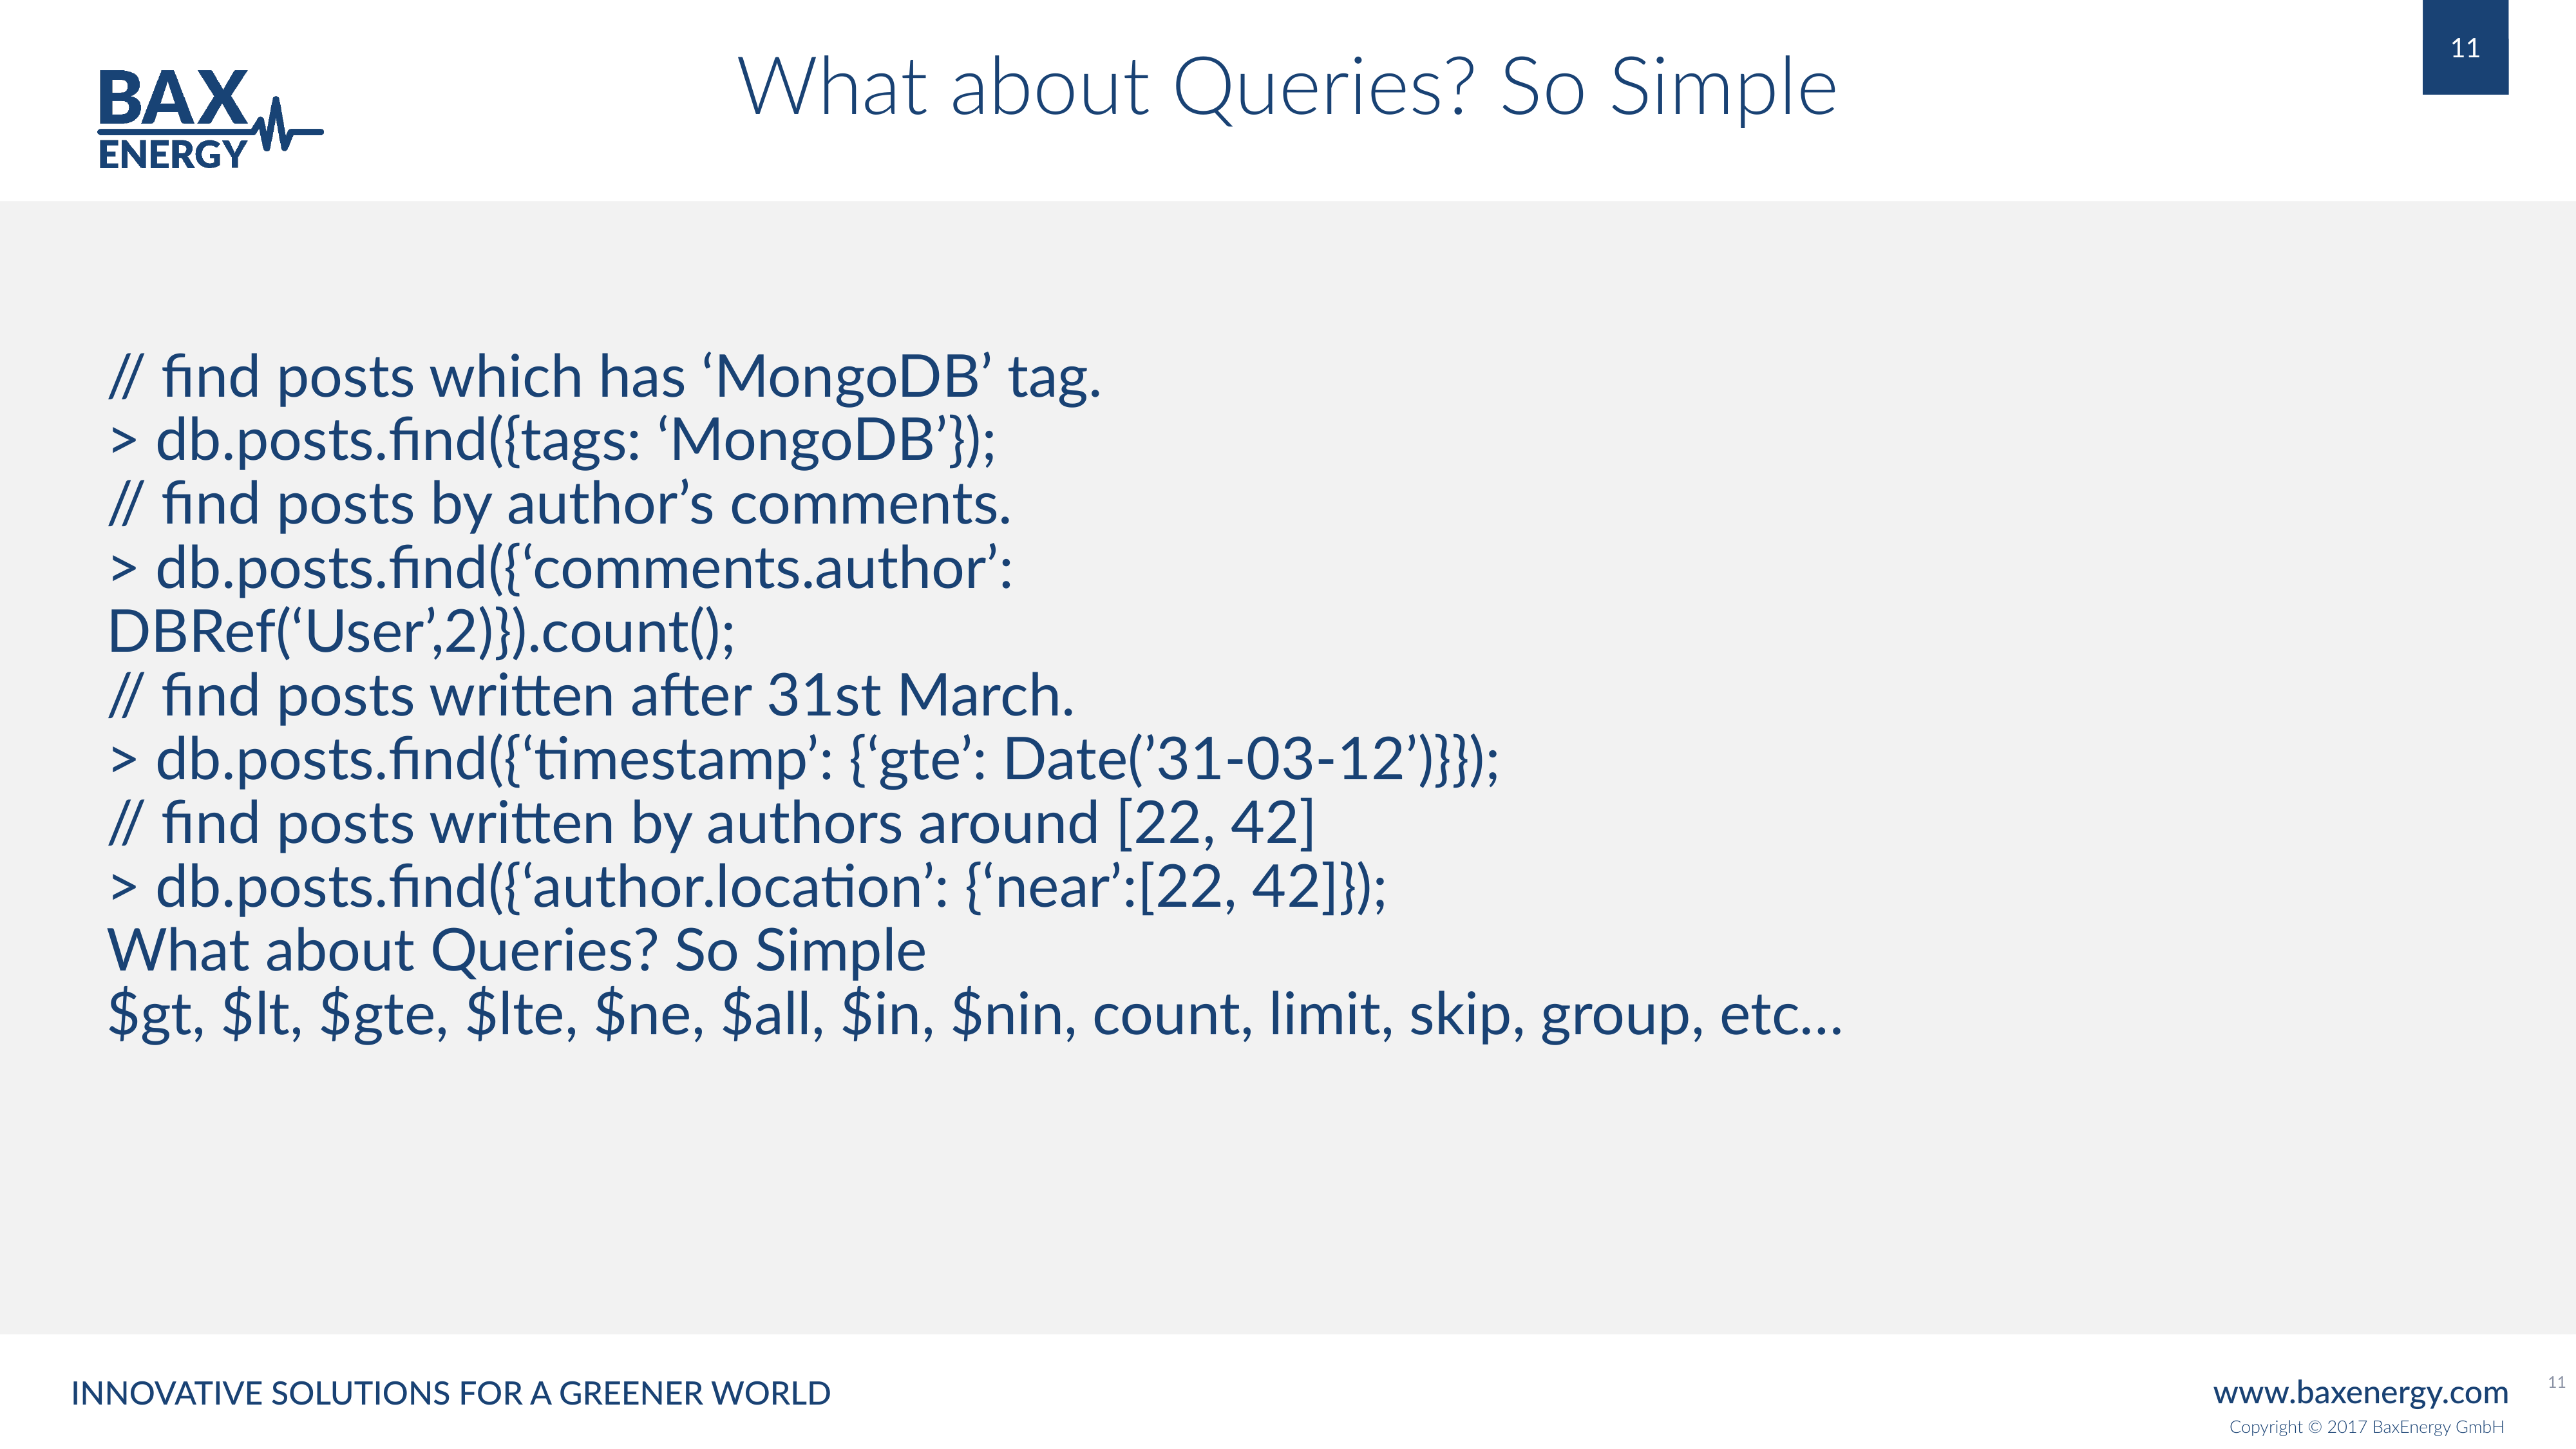

What about Queries? So Simple
// find posts which has ‘MongoDB’ tag.
> db.posts.find({tags: ‘MongoDB’});
// find posts by author’s comments.
> db.posts.find({‘comments.author’:
DBRef(‘User’,2)}).count();
// find posts written after 31st March.
> db.posts.find({‘timestamp’: {‘gte’: Date(’31-03-12’)}});
// find posts written by authors around [22, 42]
> db.posts.find({‘author.location’: {‘near’:[22, 42]});
What about Queries? So Simple
$gt, $lt, $gte, $lte, $ne, $all, $in, $nin, count, limit, skip, group, etc…
11